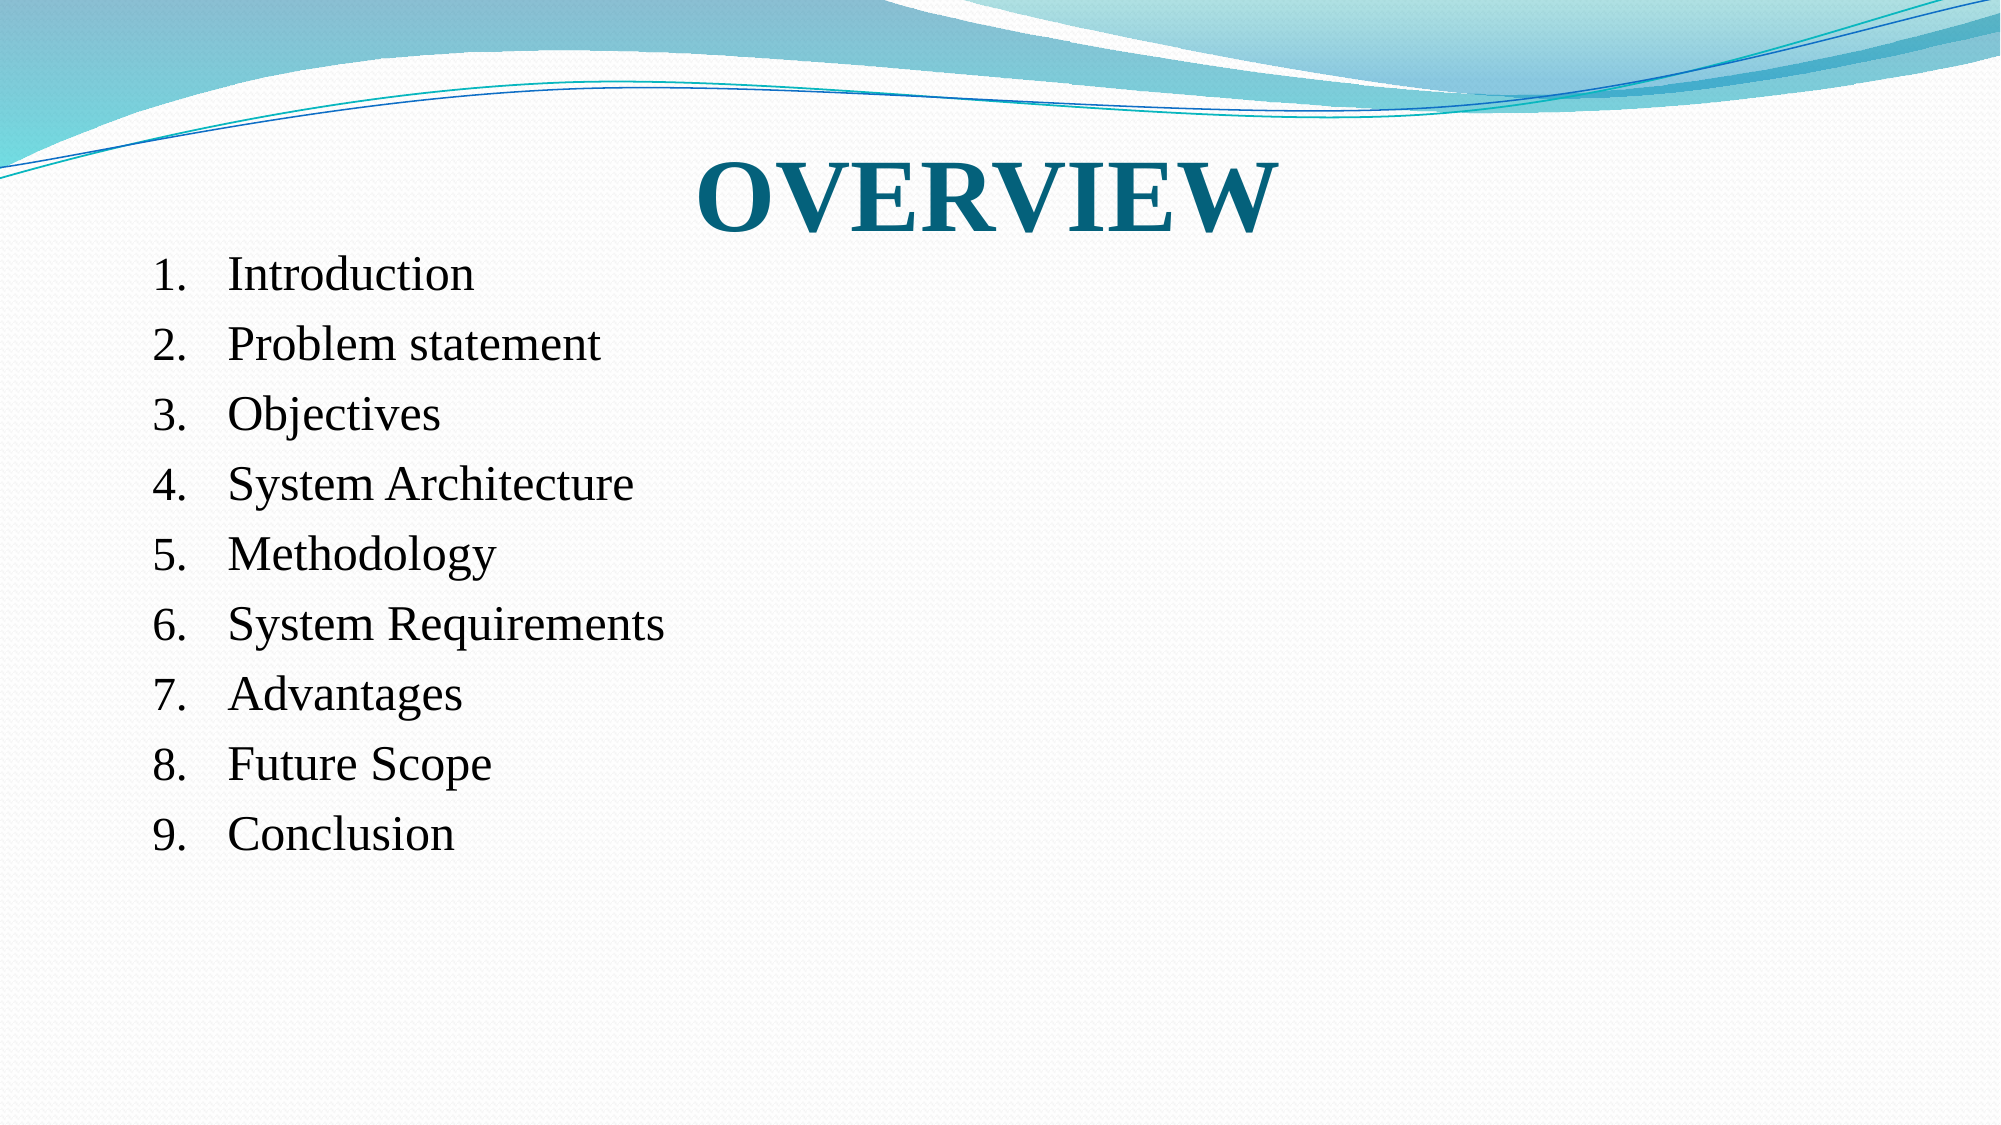

# OVERVIEW
Introduction
Problem statement
Objectives
System Architecture
Methodology
System Requirements
Advantages
Future Scope
Conclusion